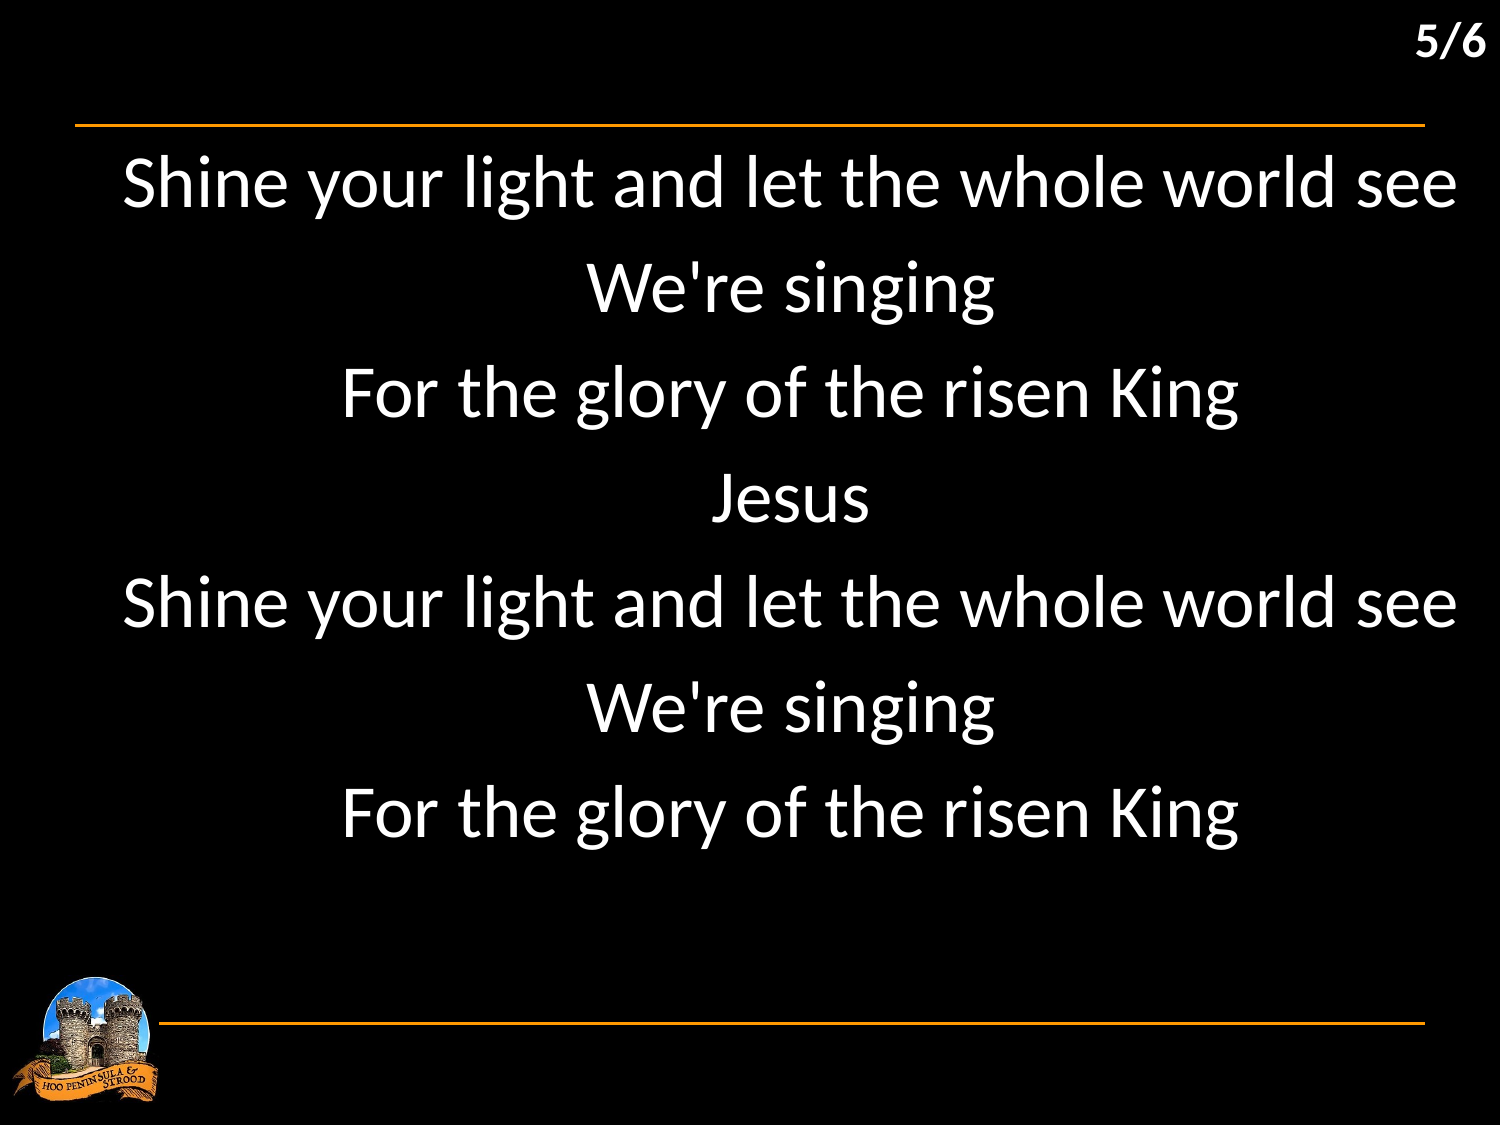

5/6
Shine your light and let the whole world see
We're singing
For the glory of the risen King
Jesus
Shine your light and let the whole world see
We're singing
For the glory of the risen King